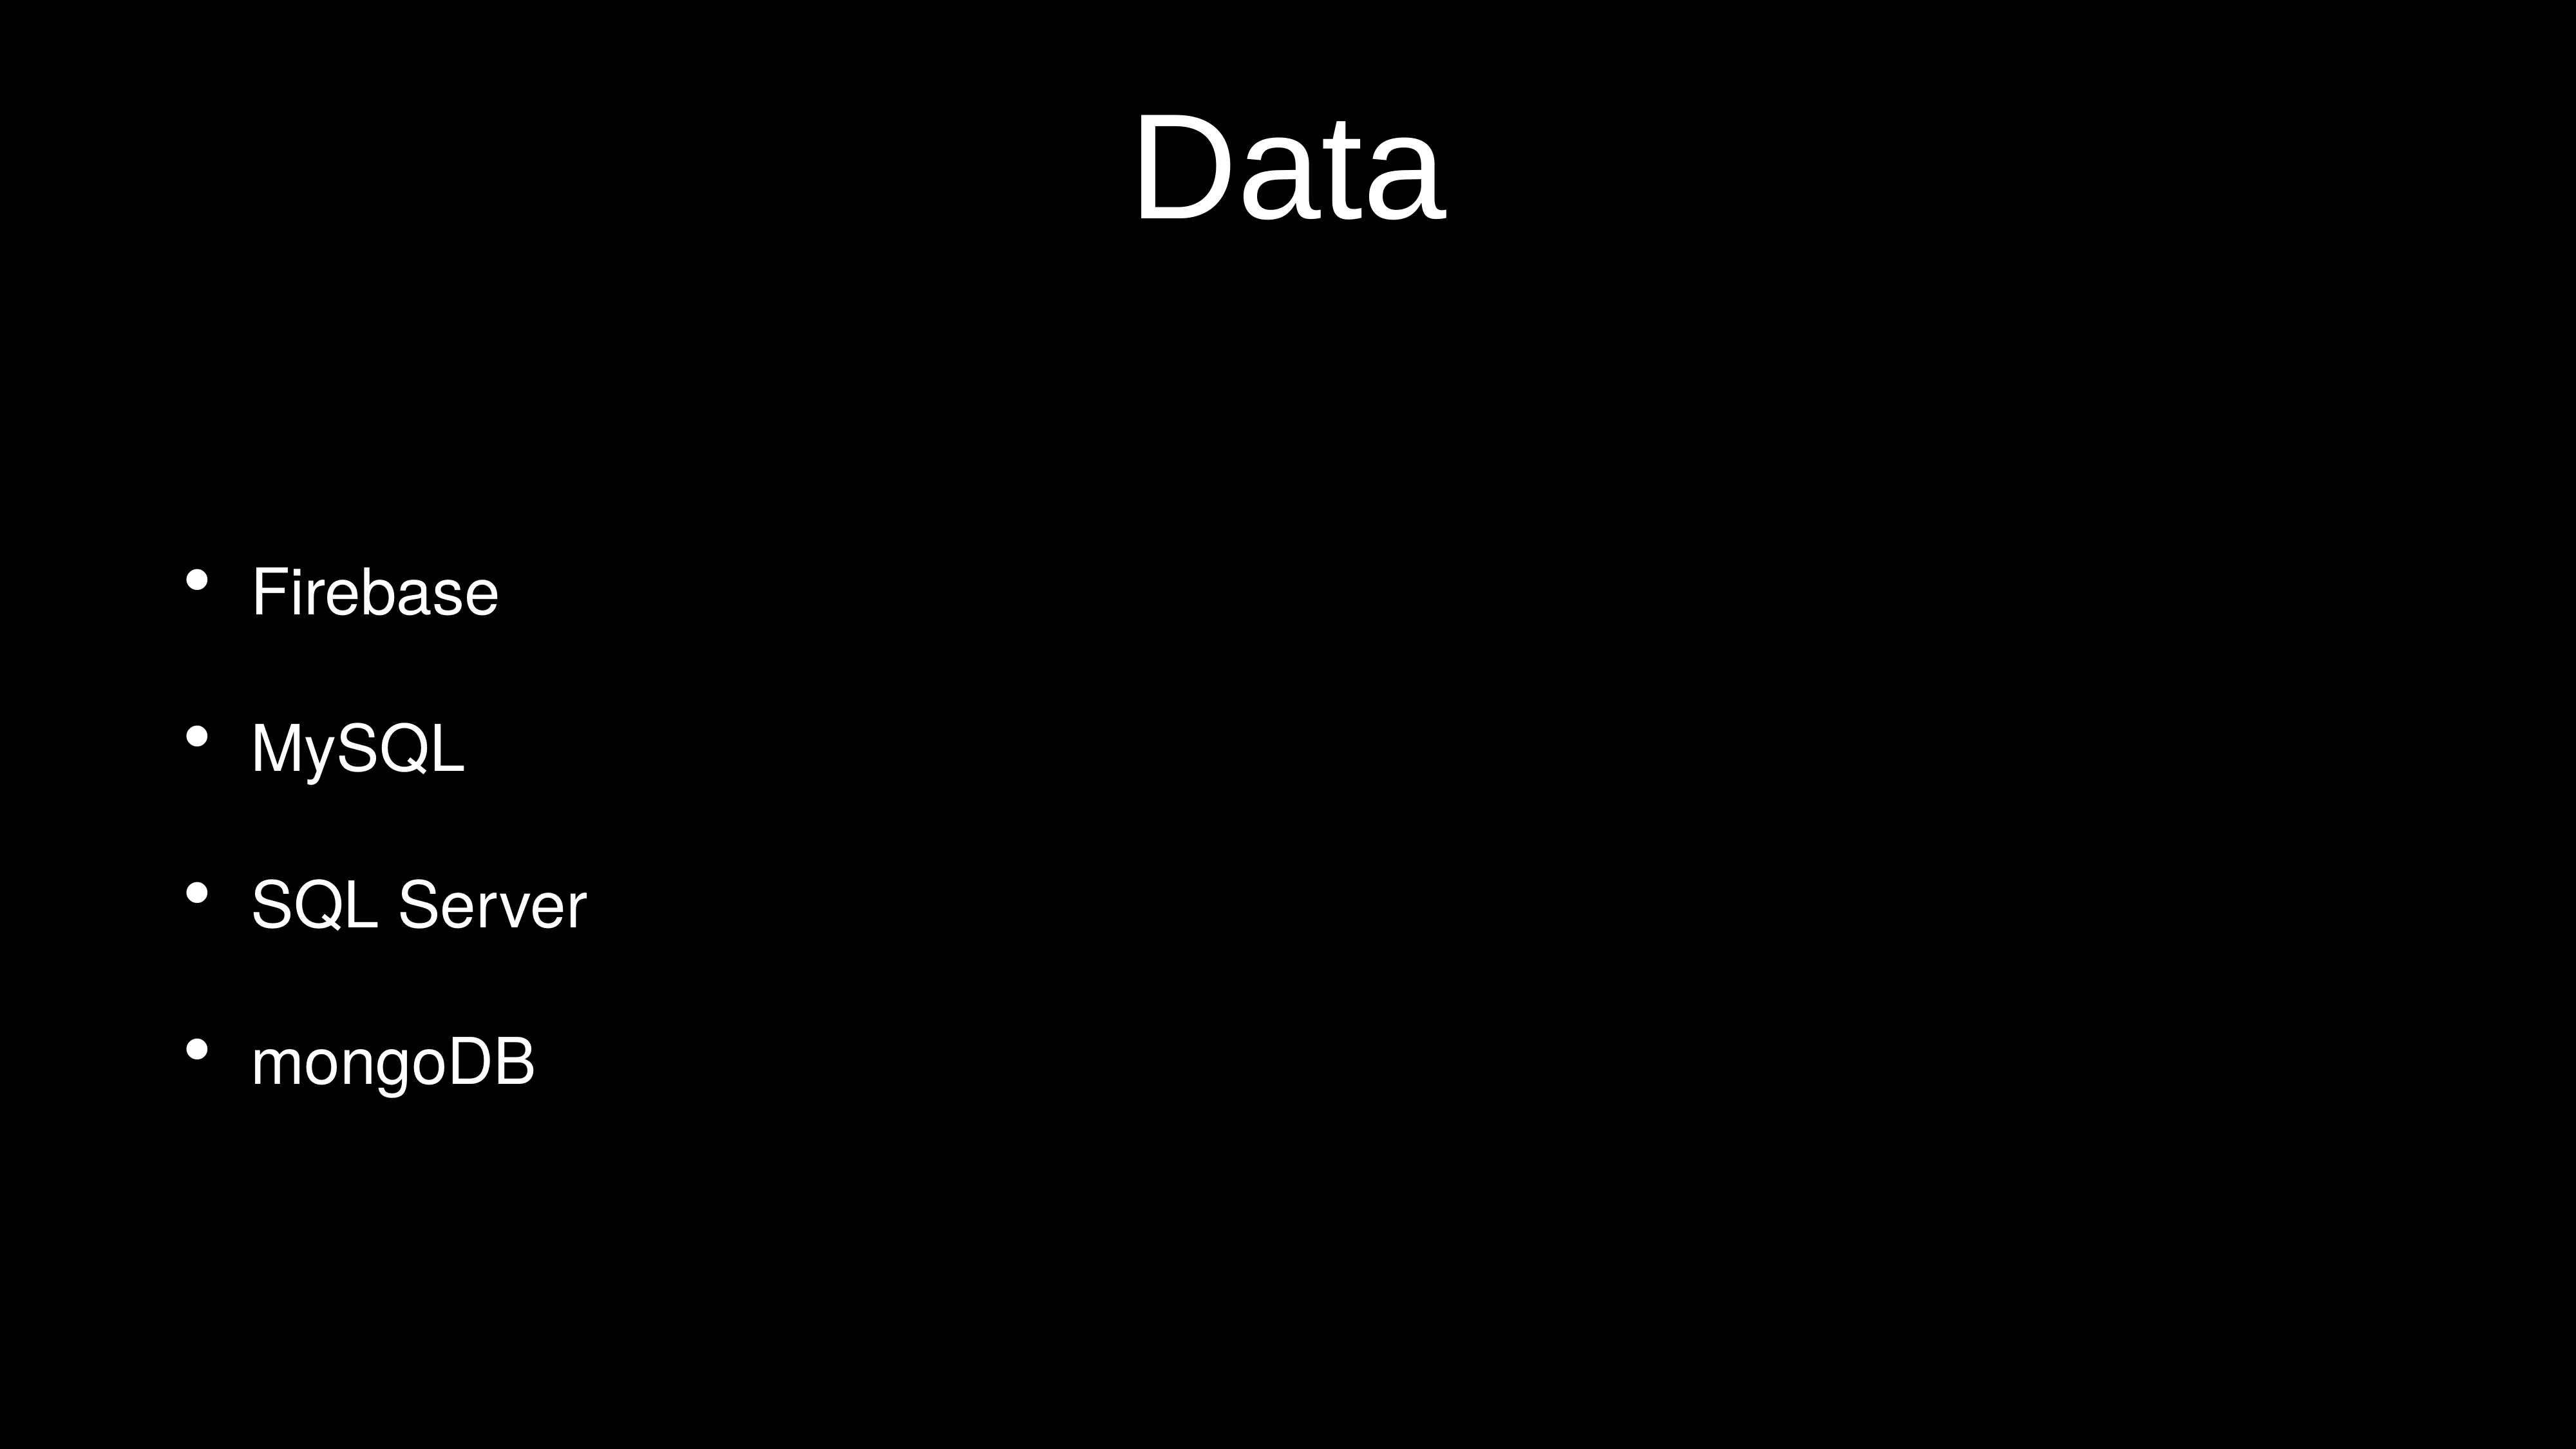

# Data
Firebase
MySQL
SQL Server
mongoDB